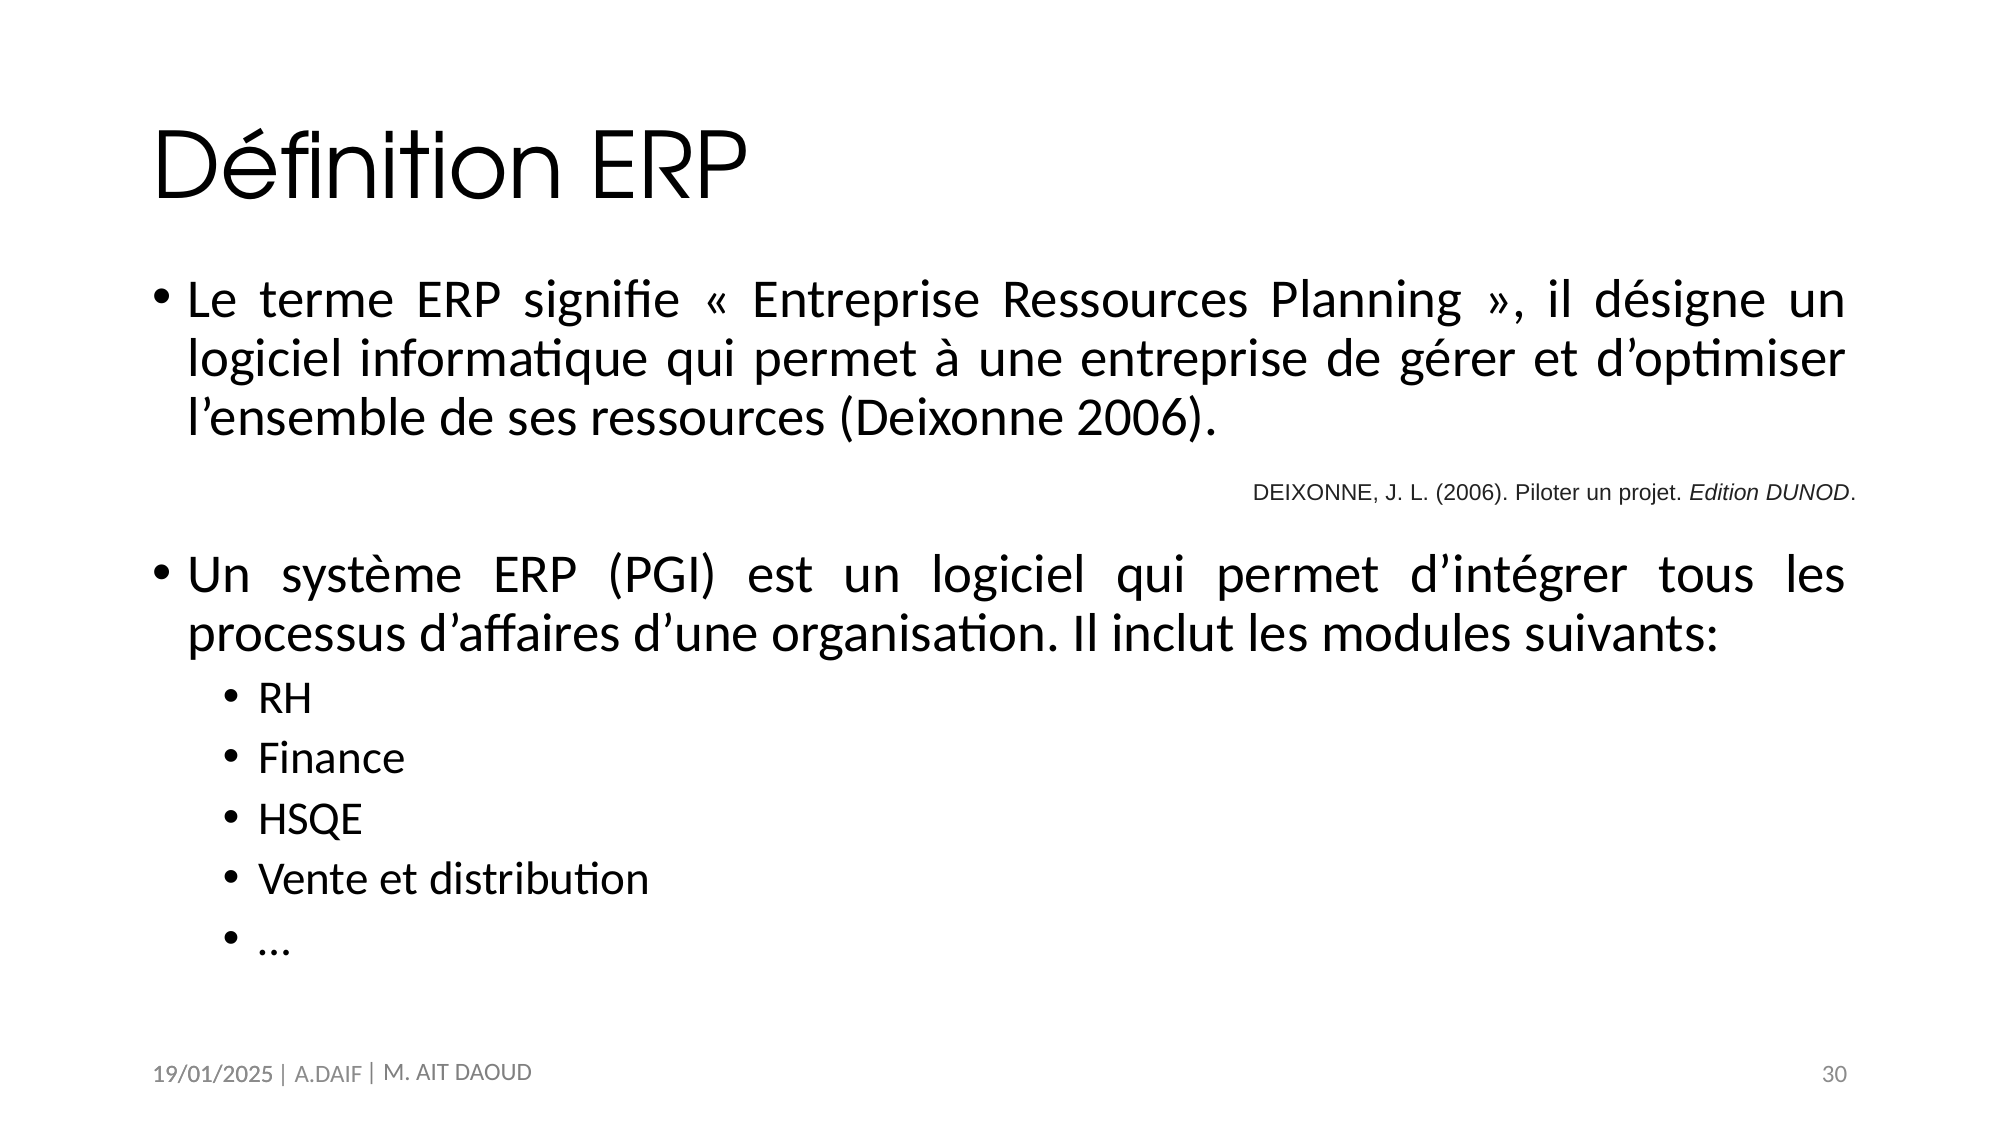

# Définition ERP
Le terme ERP signifie « Entreprise Ressources Planning », il désigne un logiciel informatique qui permet à une entreprise de gérer et d’optimiser l’ensemble de ses ressources (Deixonne 2006).

Un système ERP (PGI) est un logiciel qui permet d’intégrer tous les processus d’affaires d’une organisation. Il inclut les modules suivants:
RH
Finance
HSQE
Vente et distribution
…
DEIXONNE, J. L. (2006). Piloter un projet. Edition DUNOD.
19/01/2025
30